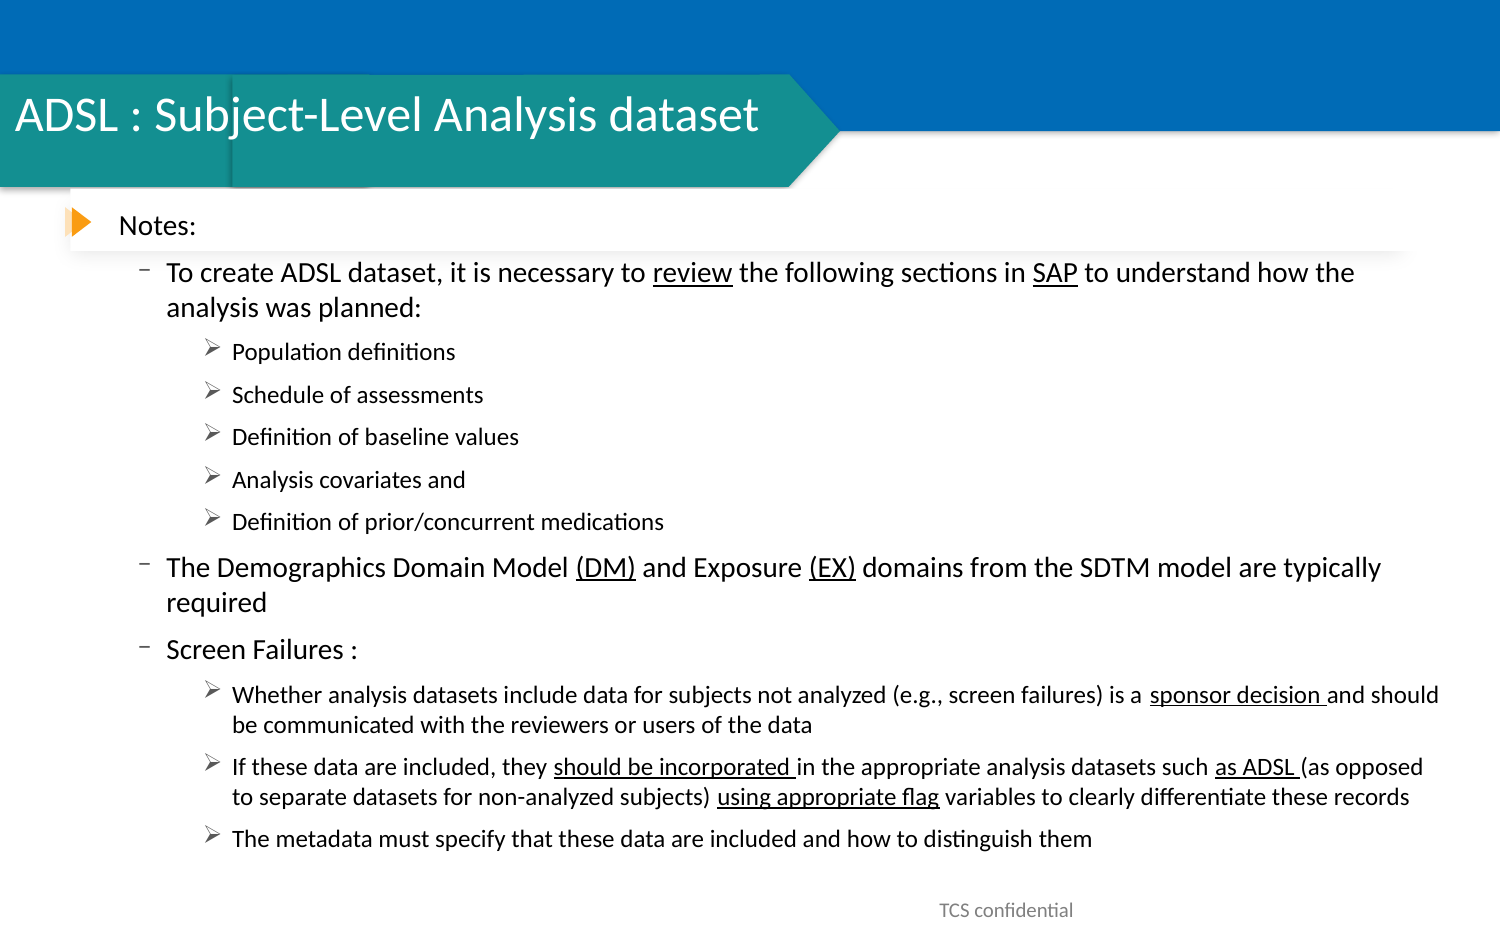

# ADSL : Subject-Level Analysis dataset

Notes:
To create ADSL dataset, it is necessary to review the following sections in SAP to understand how the analysis was planned:
Population definitions
Schedule of assessments
Definition of baseline values
Analysis covariates and
Definition of prior/concurrent medications
The Demographics Domain Model (DM) and Exposure (EX) domains from the SDTM model are typically required
Screen Failures :
Whether analysis datasets include data for subjects not analyzed (e.g., screen failures) is a sponsor decision and should be communicated with the reviewers or users of the data
If these data are included, they should be incorporated in the appropriate analysis datasets such as ADSL (as opposed to separate datasets for non-analyzed subjects) using appropriate flag variables to clearly differentiate these records
The metadata must specify that these data are included and how to distinguish them

TCS confidential